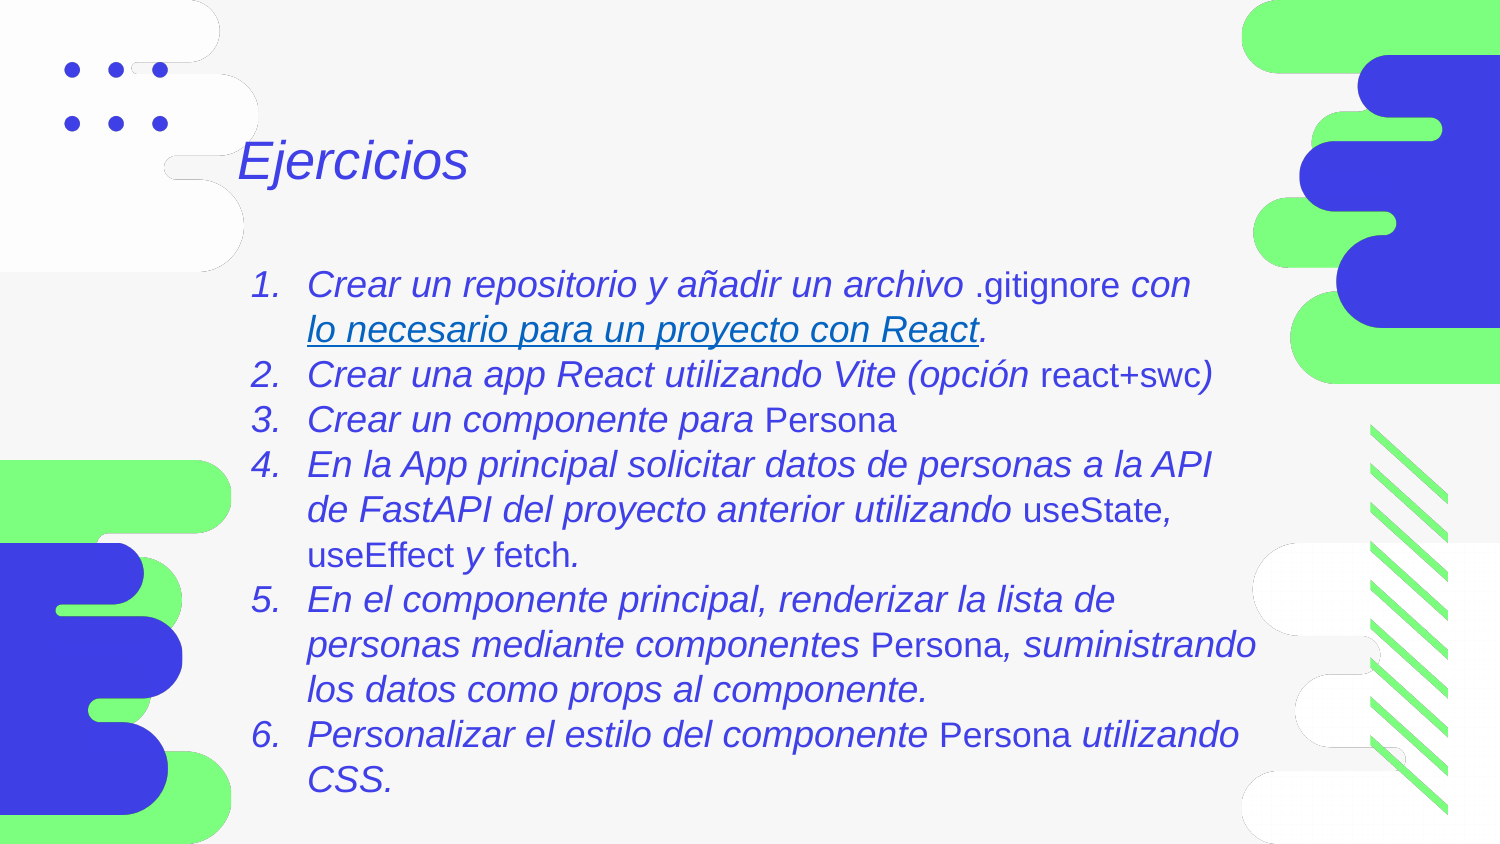

Ejercicios
Crear un repositorio y añadir un archivo .gitignore con lo necesario para un proyecto con React.
Crear una app React utilizando Vite (opción react+swc)
Crear un componente para Persona
En la App principal solicitar datos de personas a la API de FastAPI del proyecto anterior utilizando useState, useEffect y fetch.
En el componente principal, renderizar la lista de personas mediante componentes Persona, suministrando los datos como props al componente.
Personalizar el estilo del componente Persona utilizando CSS.